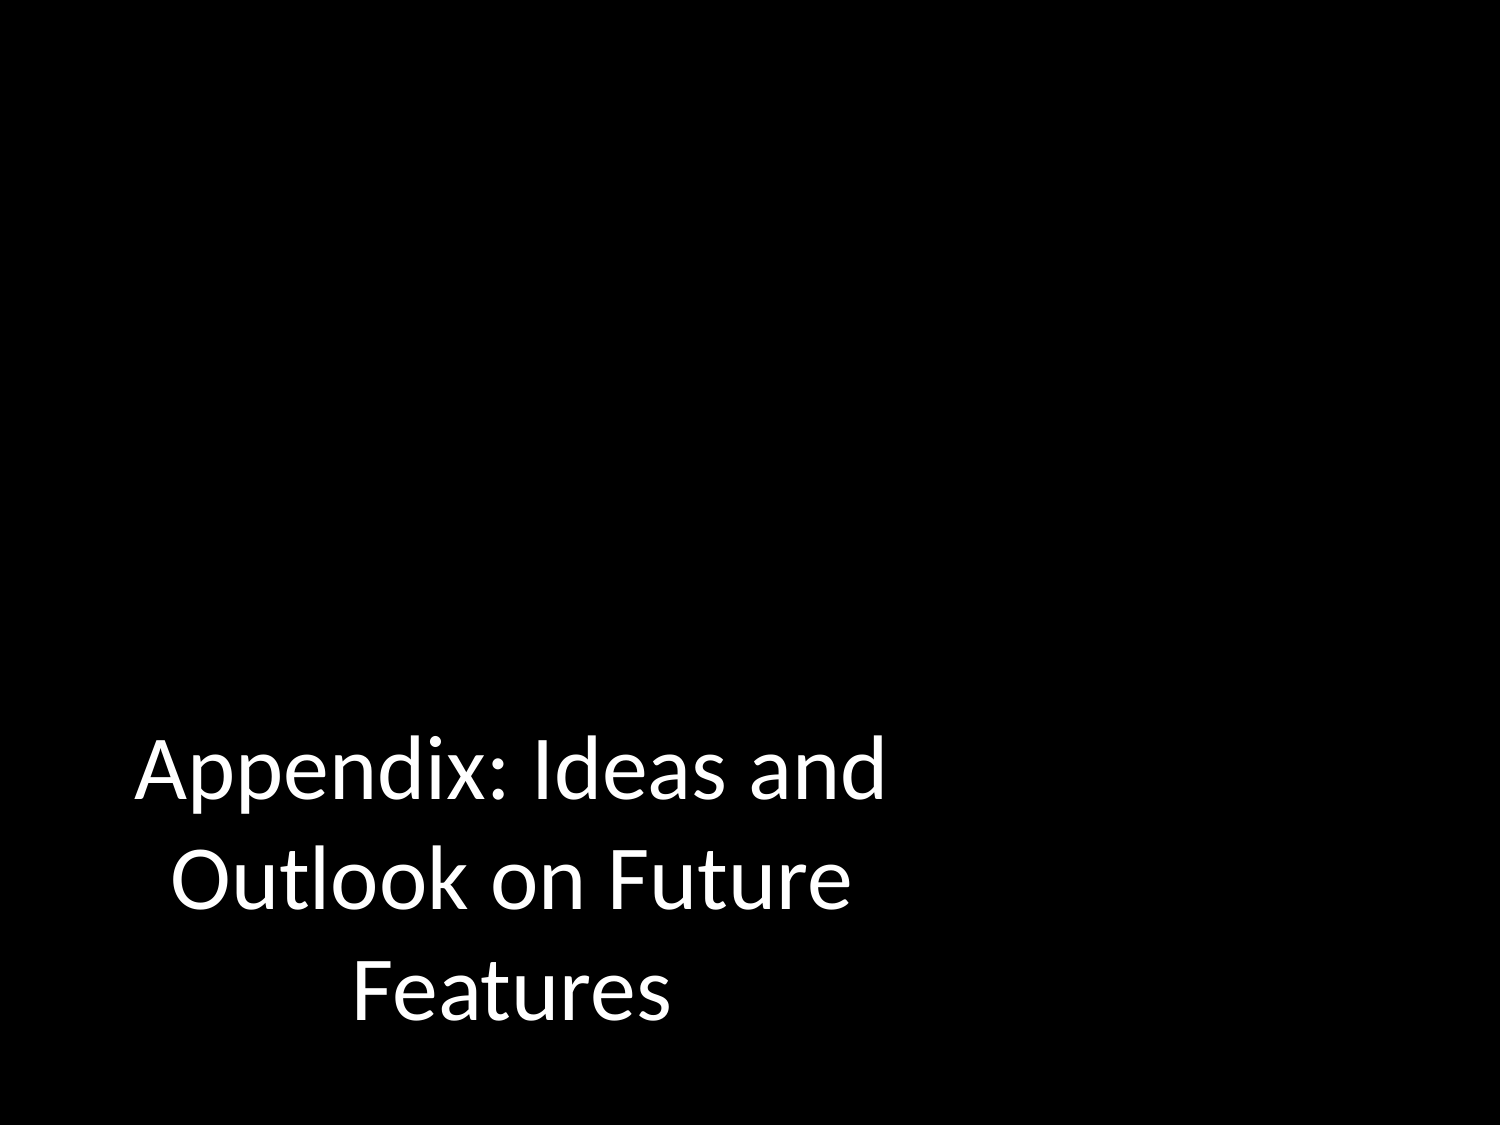

# Appendix: Ideas and Outlook on Future Features